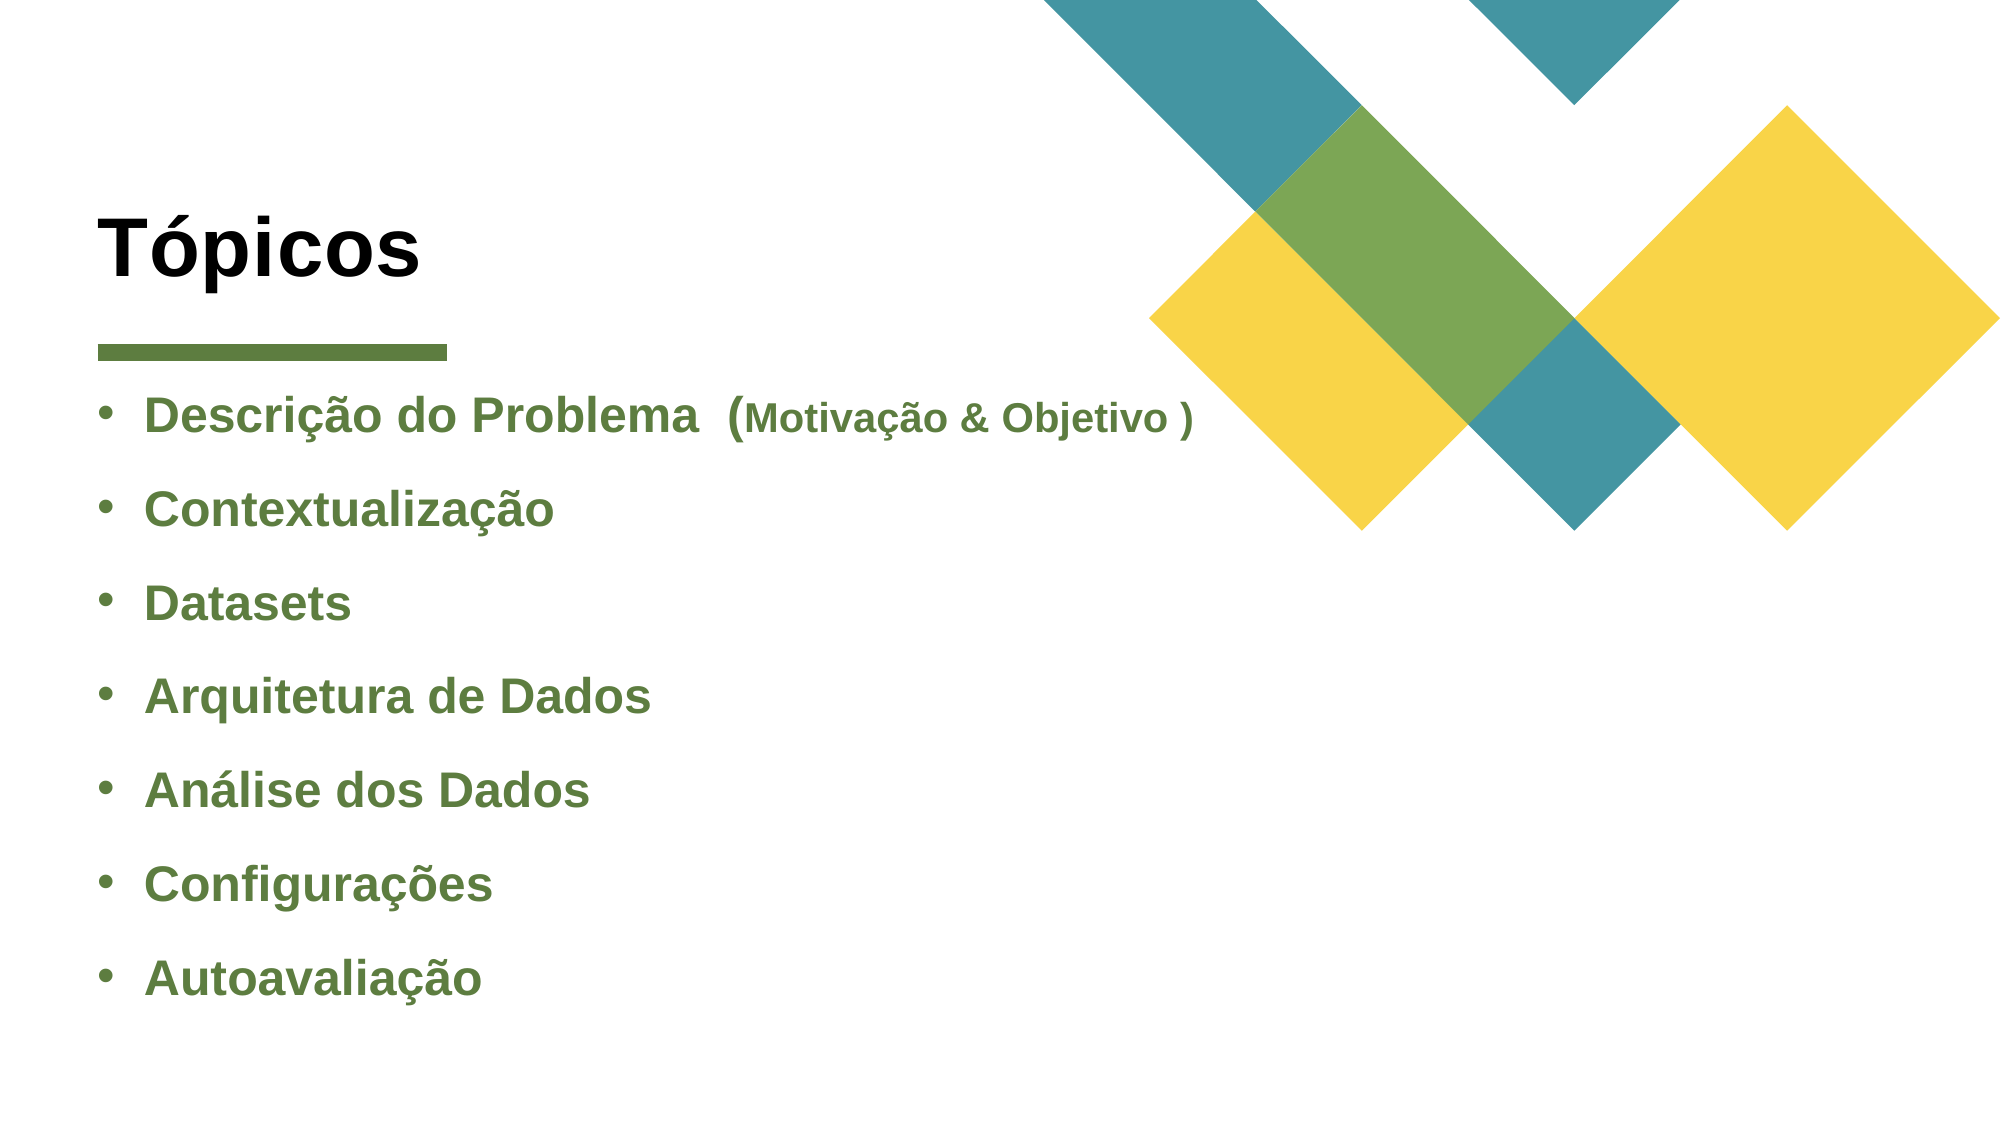

# Tópicos
Descrição do Problema  (Motivação & Objetivo )
Contextualização
Datasets
Arquitetura de Dados
Análise dos Dados
Configurações
Autoavaliação